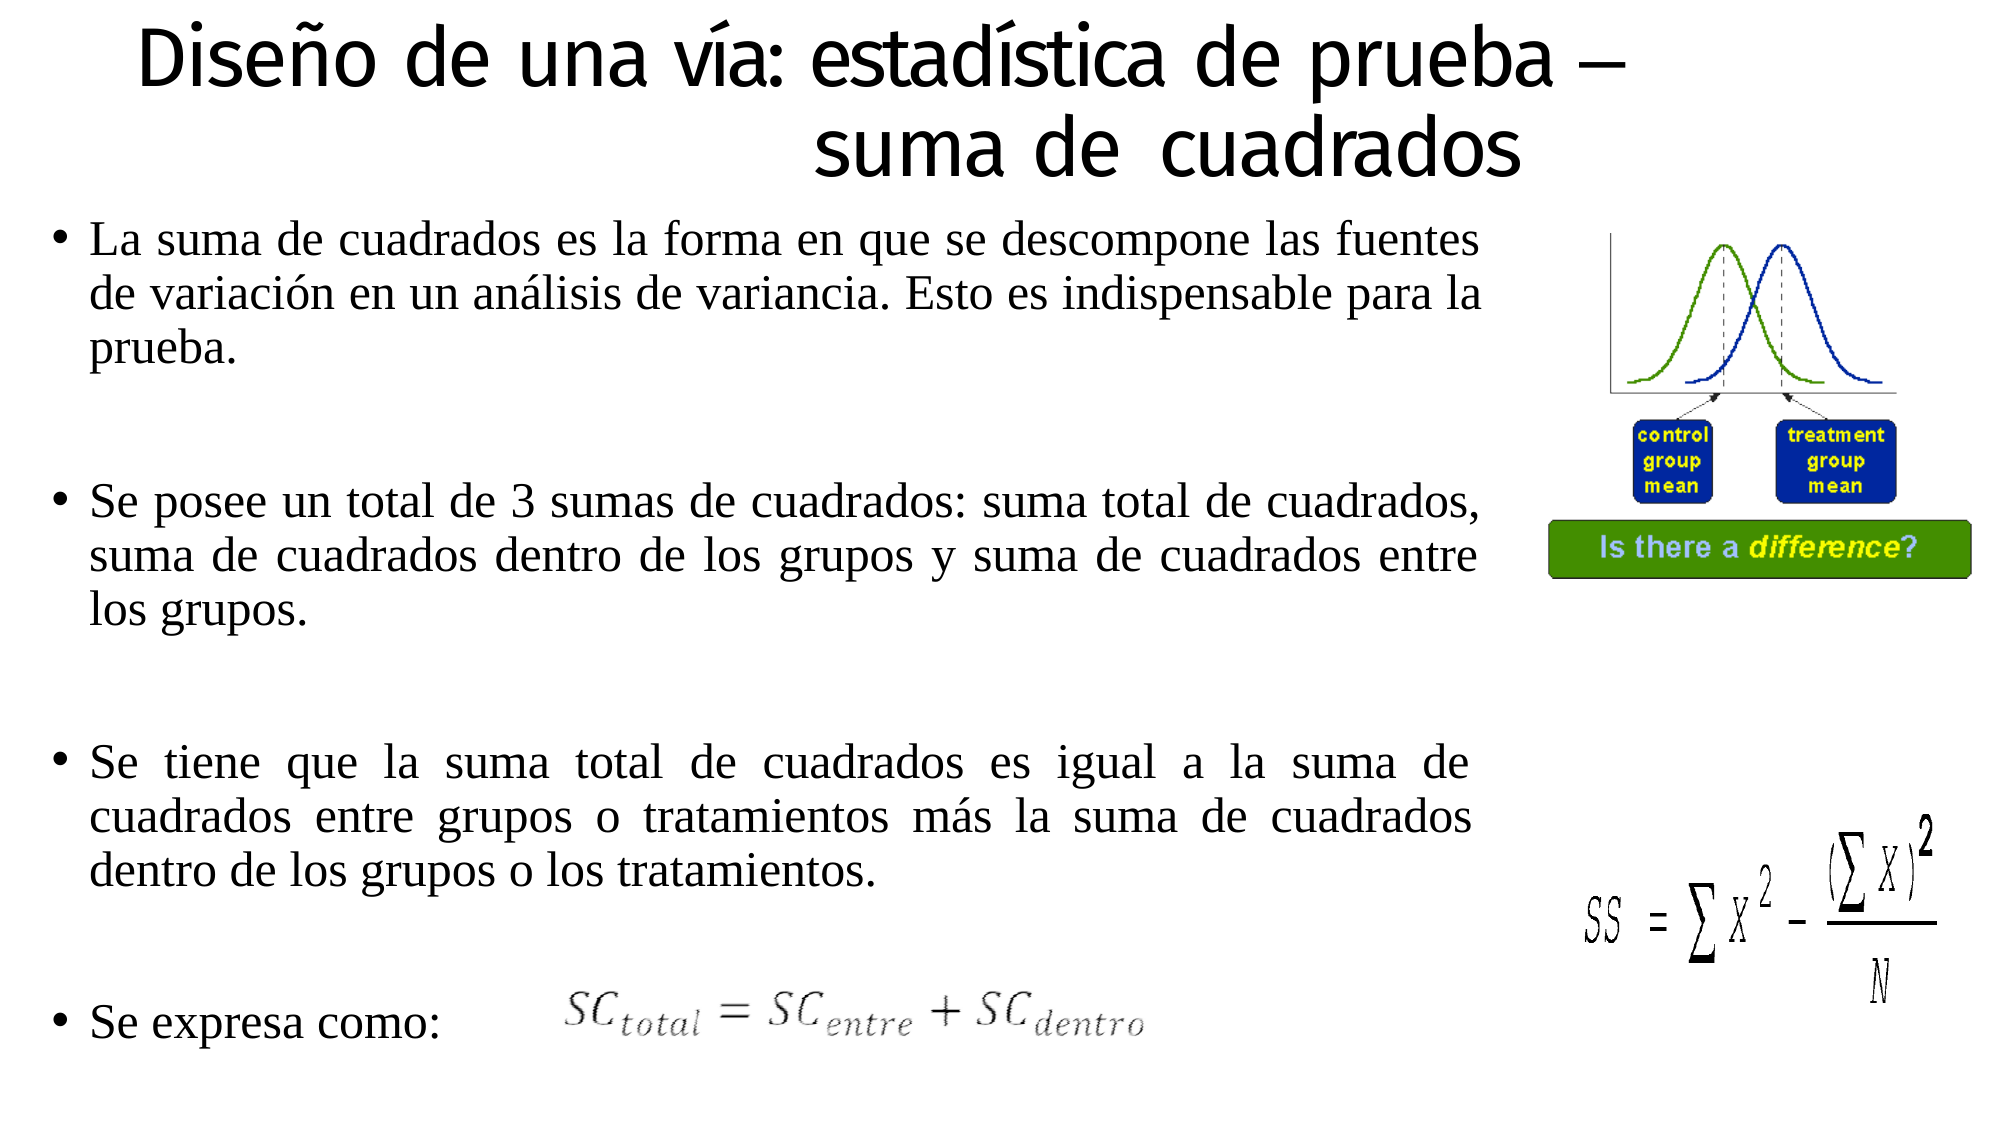

# Diseño de una vía: estadística de prueba – suma de  cuadrados
La suma de cuadrados es la forma en que se descompone las fuentes  de variación en un análisis de variancia. Esto es indispensable para la  prueba.

Se posee un total de 3 sumas de cuadrados: suma total de cuadrados,  suma de cuadrados dentro de los grupos y suma de cuadrados entre  los grupos.

Se tiene que la suma total de cuadrados es igual a la suma de  cuadrados entre grupos o tratamientos más la suma de cuadrados  dentro de los grupos o los tratamientos.

Se expresa como: